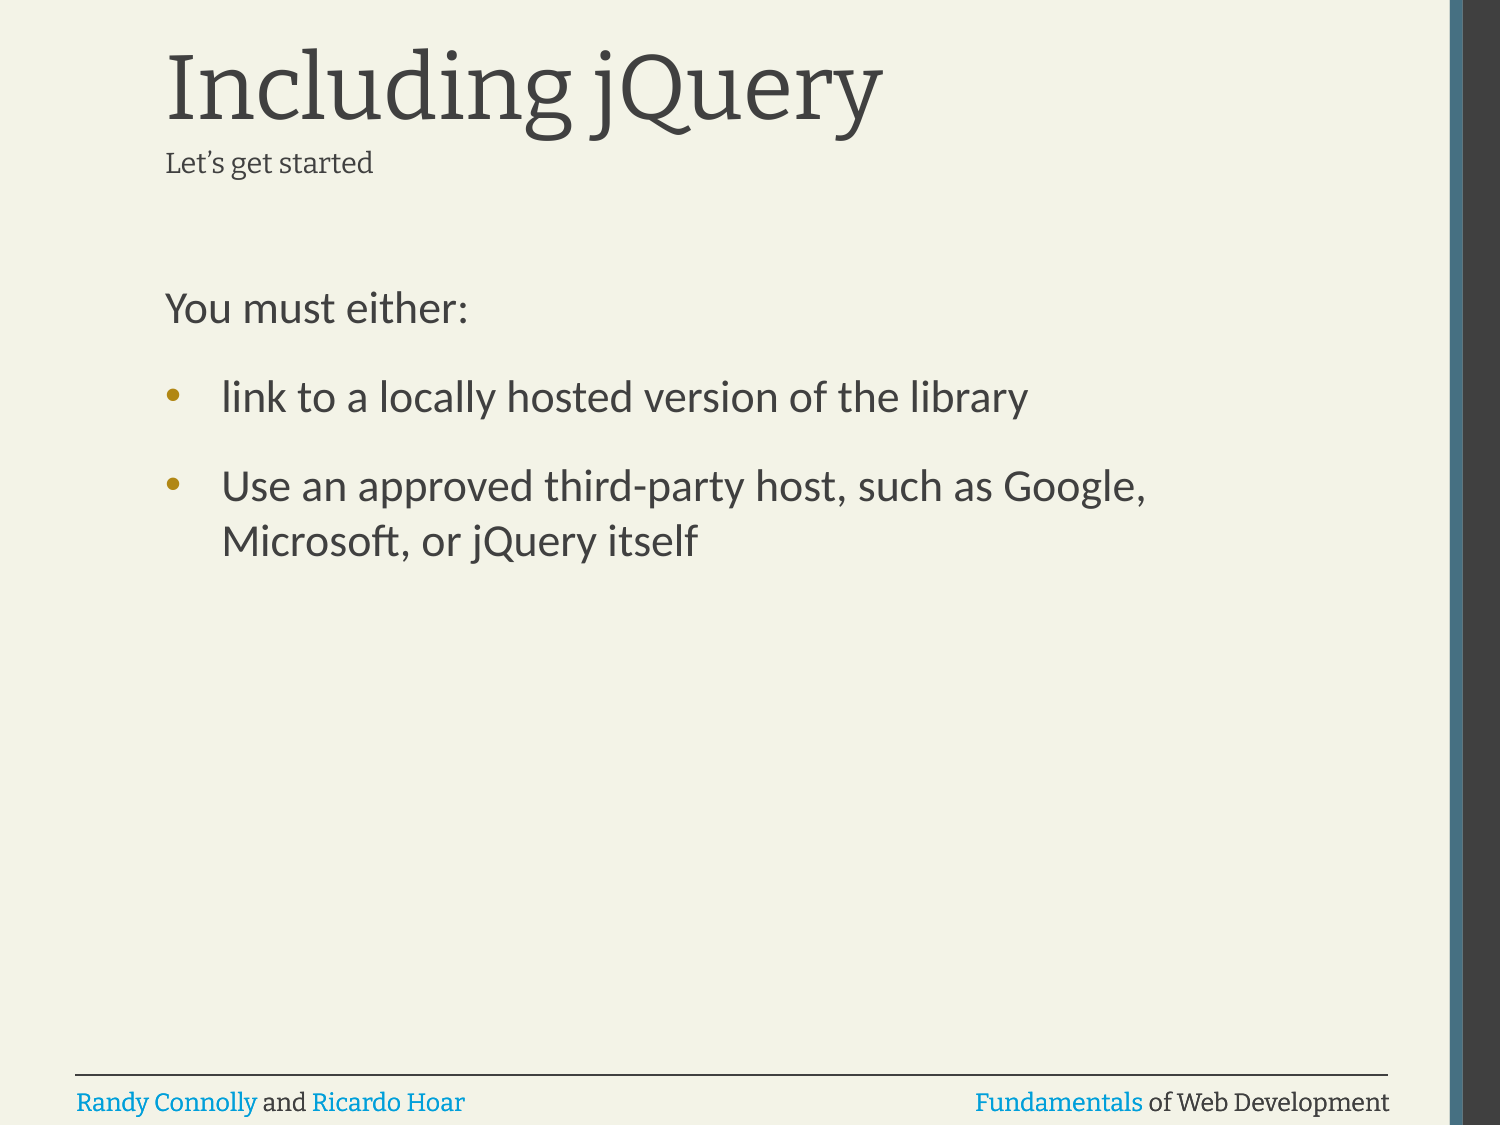

# Including jQuery
Let’s get started
You must either:
link to a locally hosted version of the library
Use an approved third-party host, such as Google, Microsoft, or jQuery itself